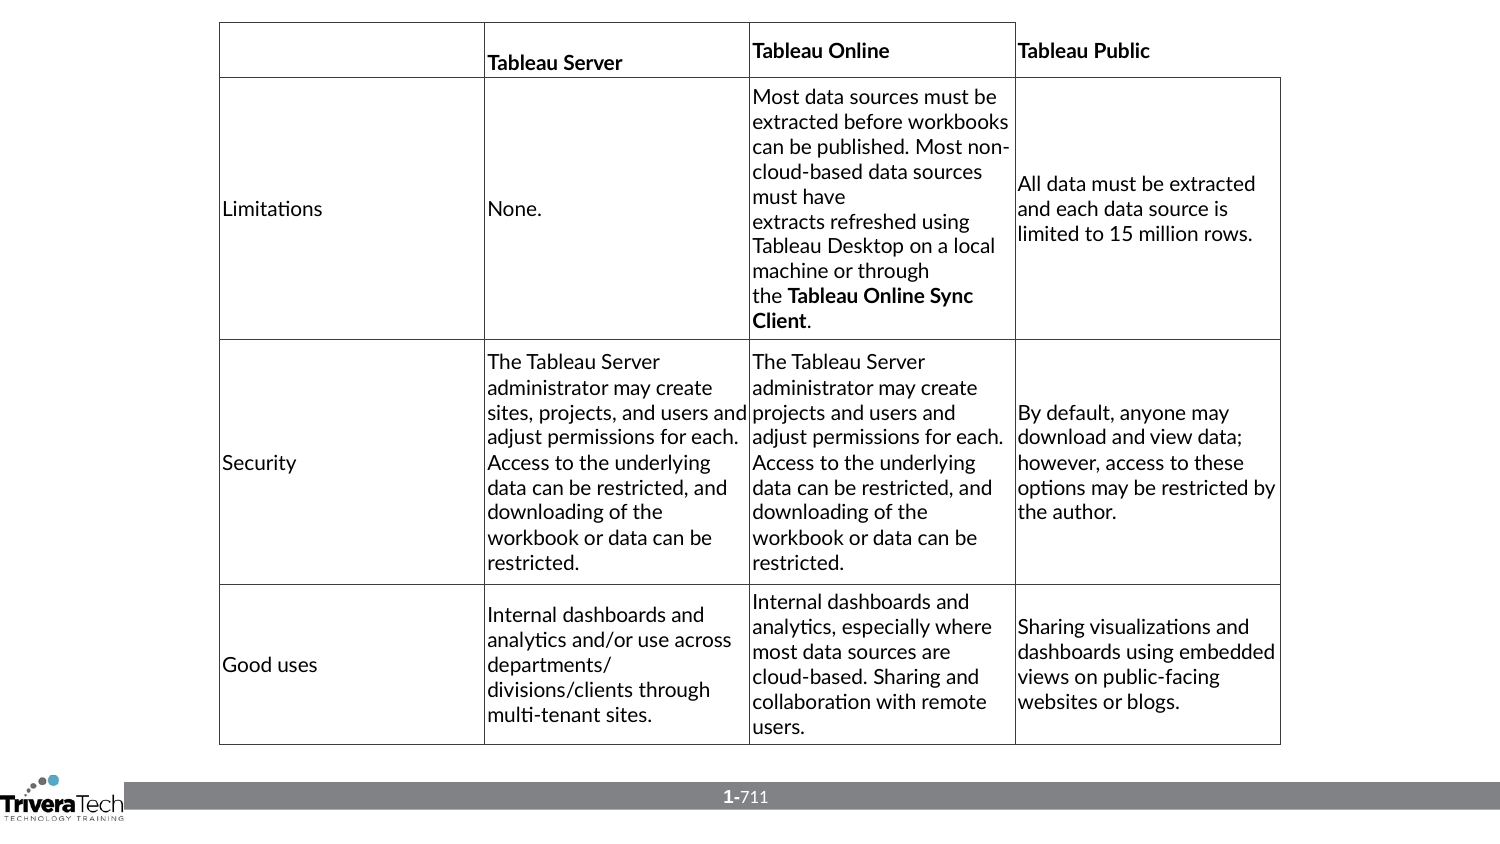

|  | Tableau Server | Tableau Online | Tableau Public |
| --- | --- | --- | --- |
| Limitations | None. | Most data sources must be extracted before workbooks can be published. Most non-cloud-based data sources must have extracts refreshed using Tableau Desktop on a local machine or through the Tableau Online Sync Client. | All data must be extracted and each data source is limited to 15 million rows. |
| Security | The Tableau Server administrator may create sites, projects, and users and adjust permissions for each. Access to the underlying data can be restricted, and downloading of the workbook or data can be restricted. | The Tableau Server administrator may create projects and users and adjust permissions for each. Access to the underlying data can be restricted, and downloading of the workbook or data can be restricted. | By default, anyone may download and view data; however, access to these options may be restricted by the author. |
| Good uses | Internal dashboards and analytics and/or use across departments/ divisions/clients through multi-tenant sites. | Internal dashboards and analytics, especially where most data sources are cloud-based. Sharing and collaboration with remote users. | Sharing visualizations and dashboards using embedded views on public-facing websites or blogs. |
1-711